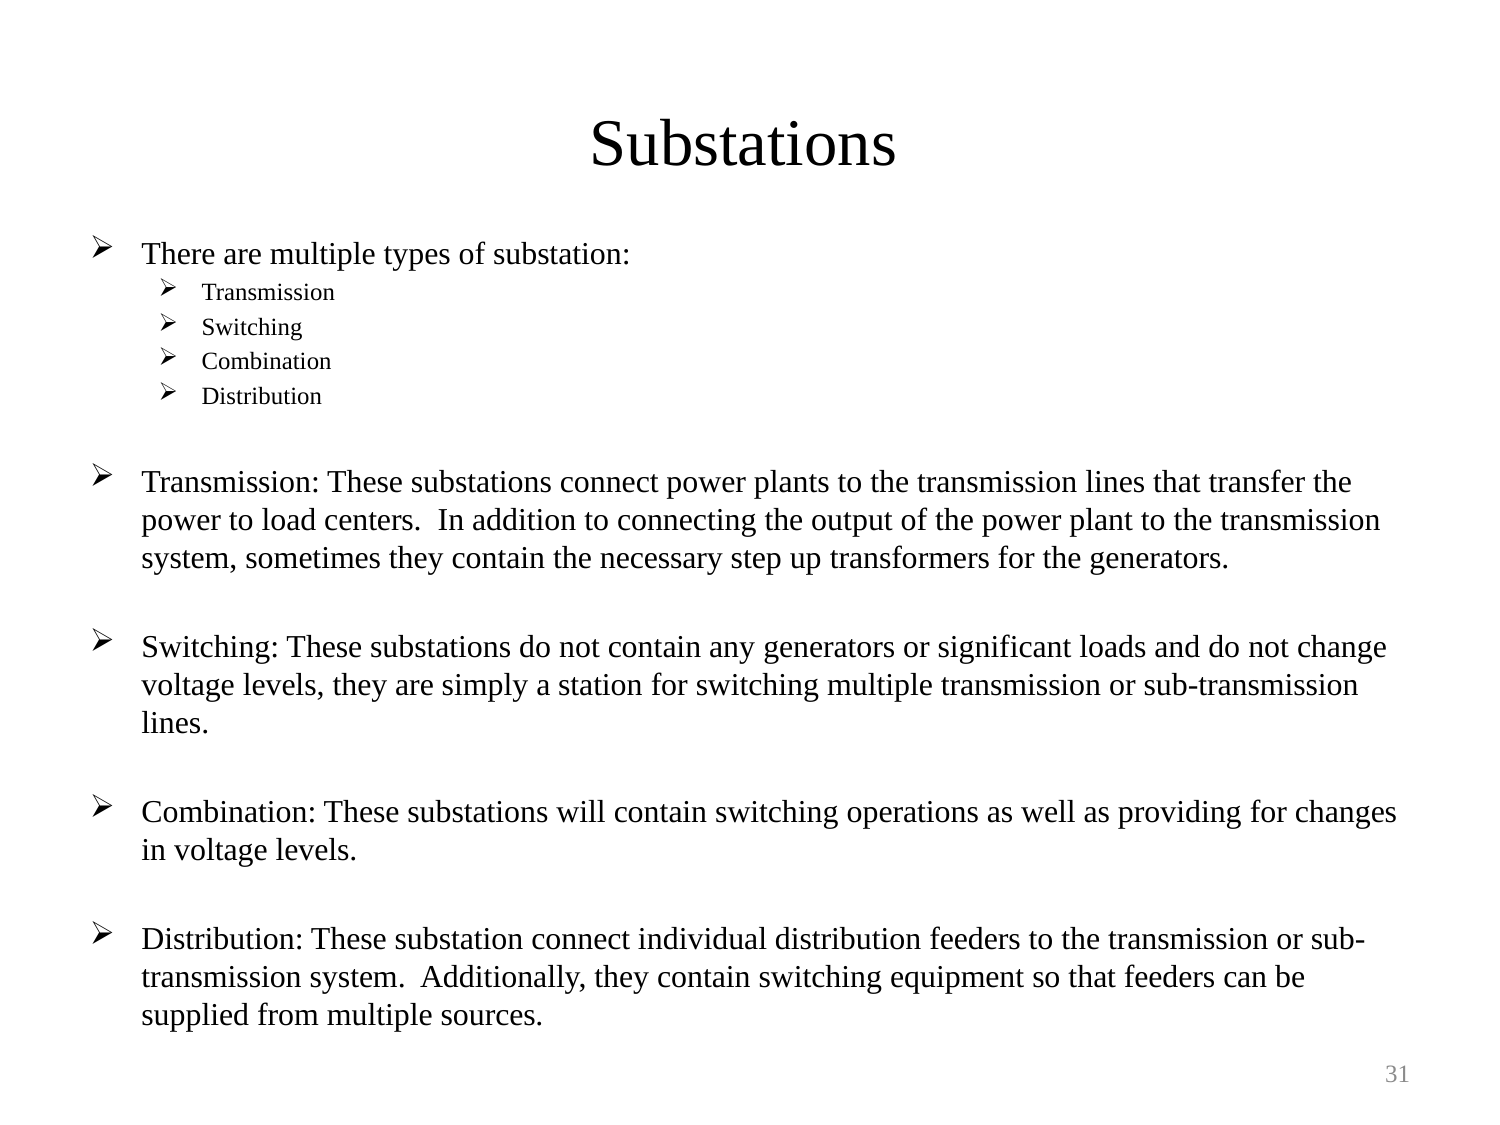

# Substations

There are multiple types of substation:
Transmission
Switching
Combination
Distribution

Transmission: These substations connect power plants to the transmission lines that transfer the power to load centers.  In addition to connecting the output of the power plant to the transmission system, sometimes they contain the necessary step up transformers for the generators.

Switching: These substations do not contain any generators or significant loads and do not change voltage levels, they are simply a station for switching multiple transmission or sub-transmission lines.

Combination: These substations will contain switching operations as well as providing for changes in voltage levels.

Distribution: These substation connect individual distribution feeders to the transmission or sub-transmission system.  Additionally, they contain switching equipment so that feeders can be supplied from multiple sources.
31